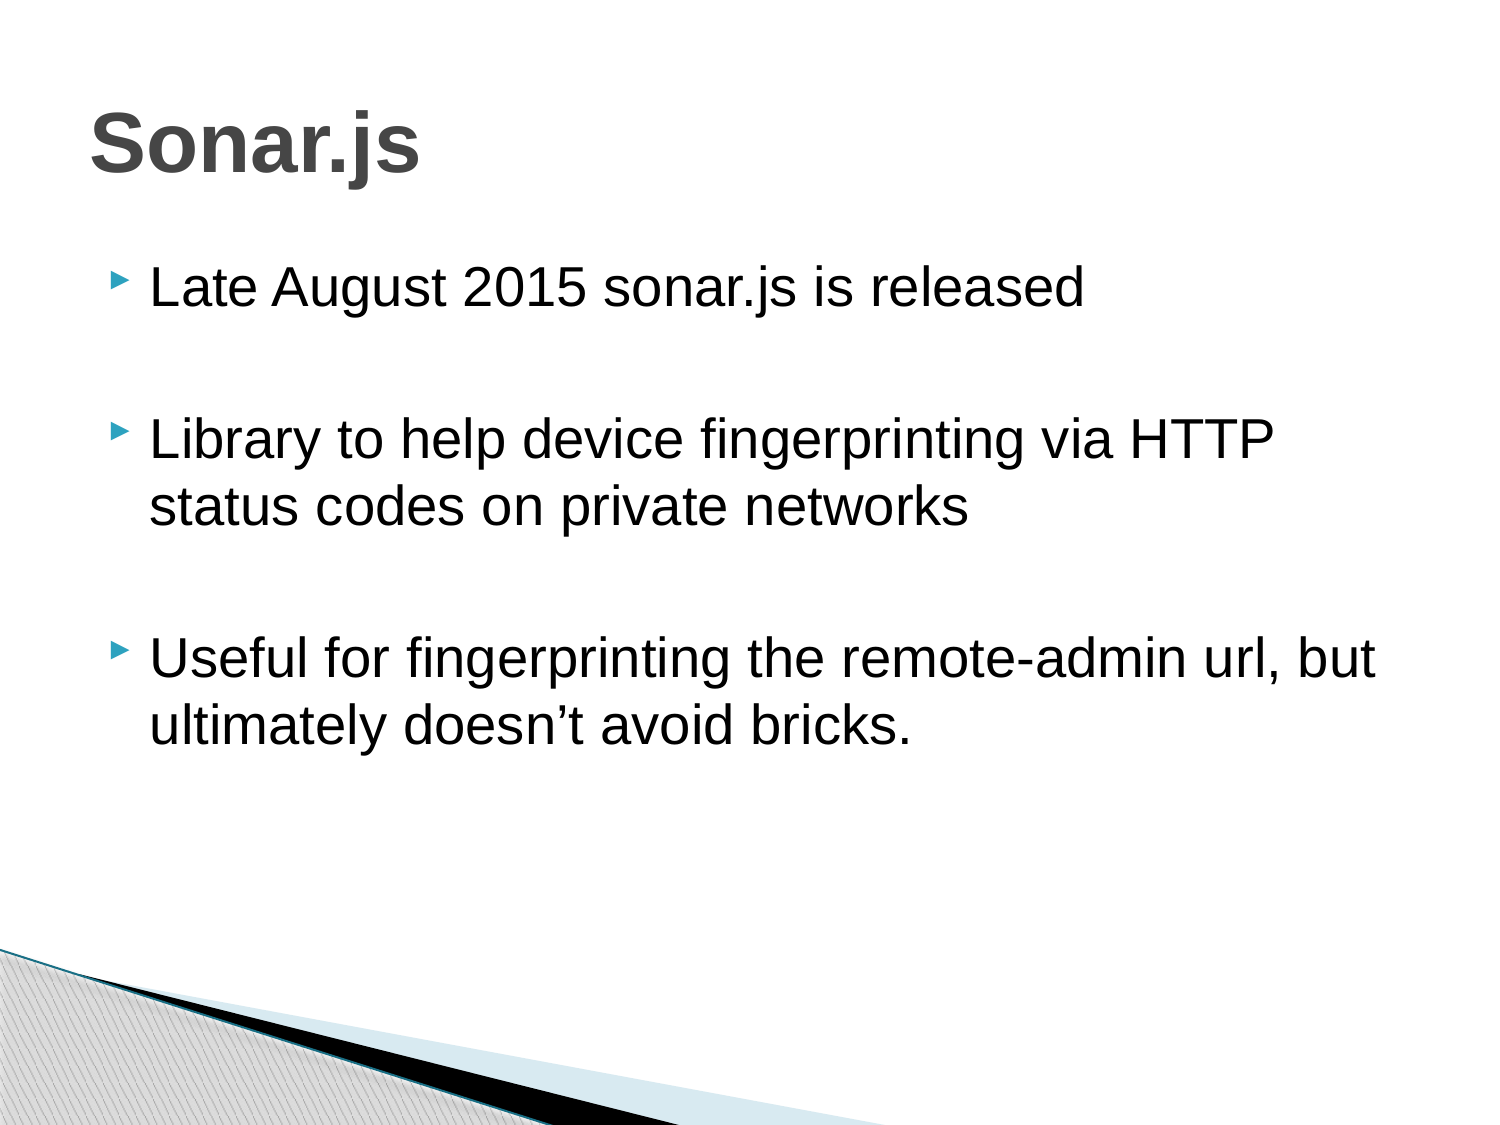

# Sonar.js
Late August 2015 sonar.js is released

Library to help device fingerprinting via HTTP status codes on private networks

Useful for fingerprinting the remote-admin url, but ultimately doesn’t avoid bricks.